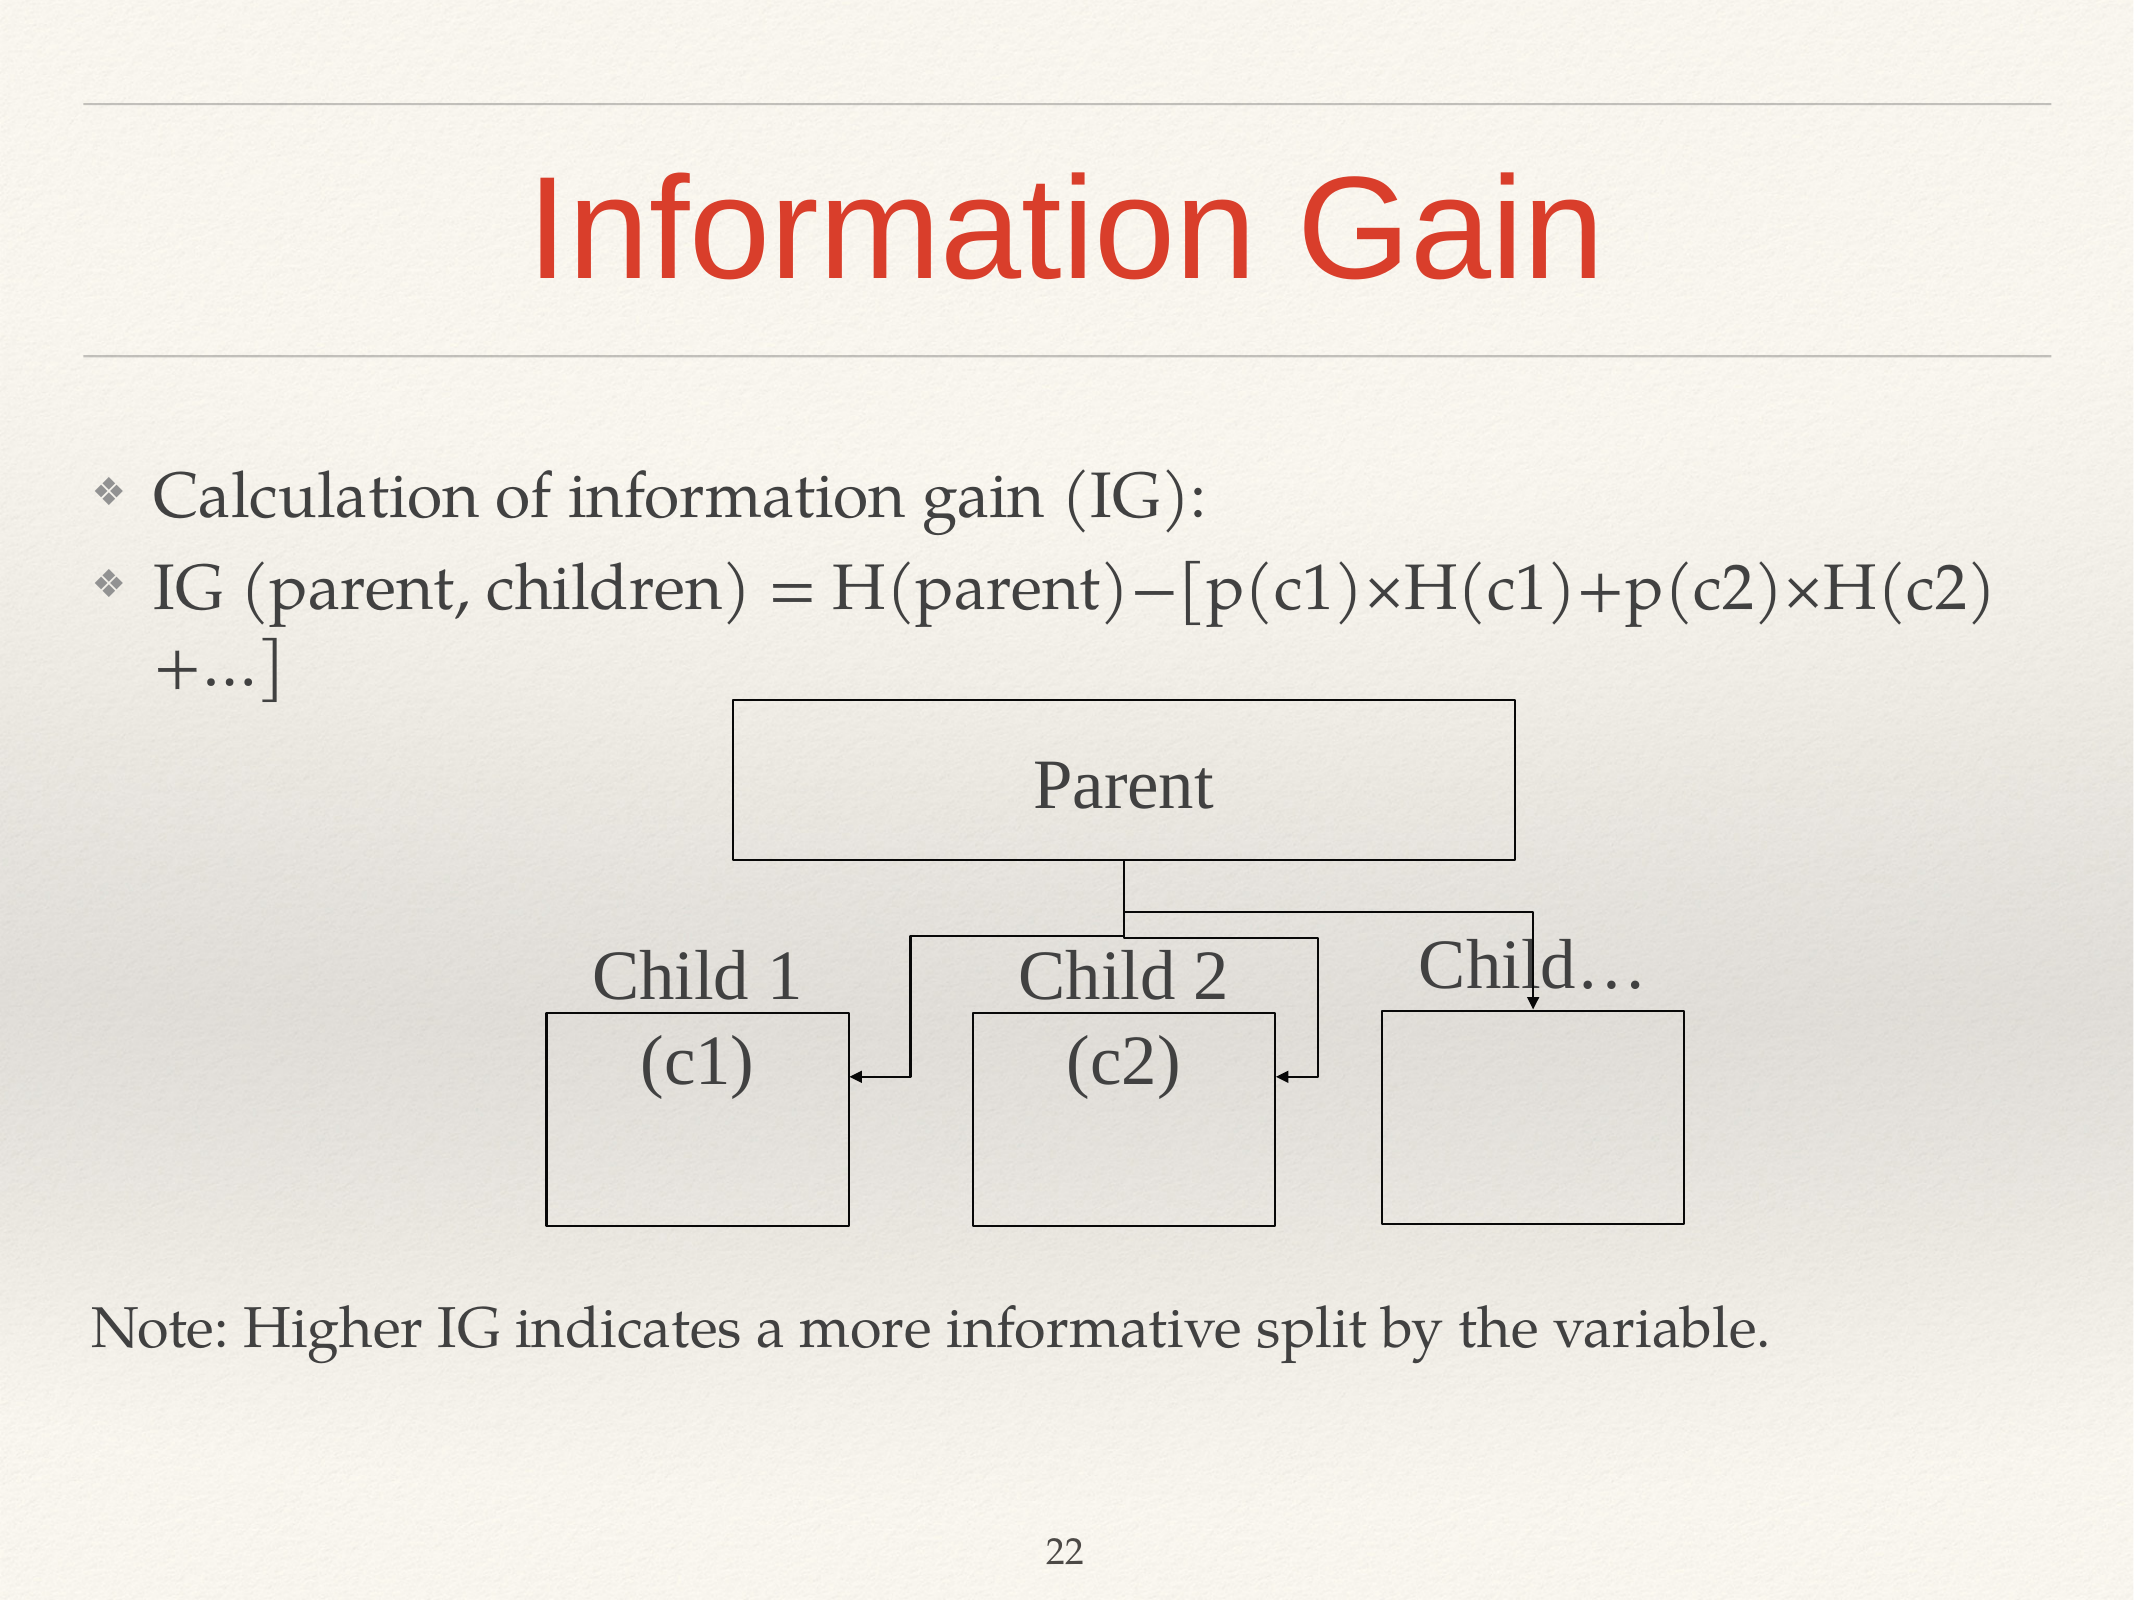

# Information Gain
Calculation of information gain (IG):
IG (parent, children) = H(parent)−[p(c1)×H(c1)+p(c2)×H(c2) +…]

Note: Higher IG indicates a more informative split by the variable.

Parent

Child…

Child 1
(c1)

Child 2
(c2)
22